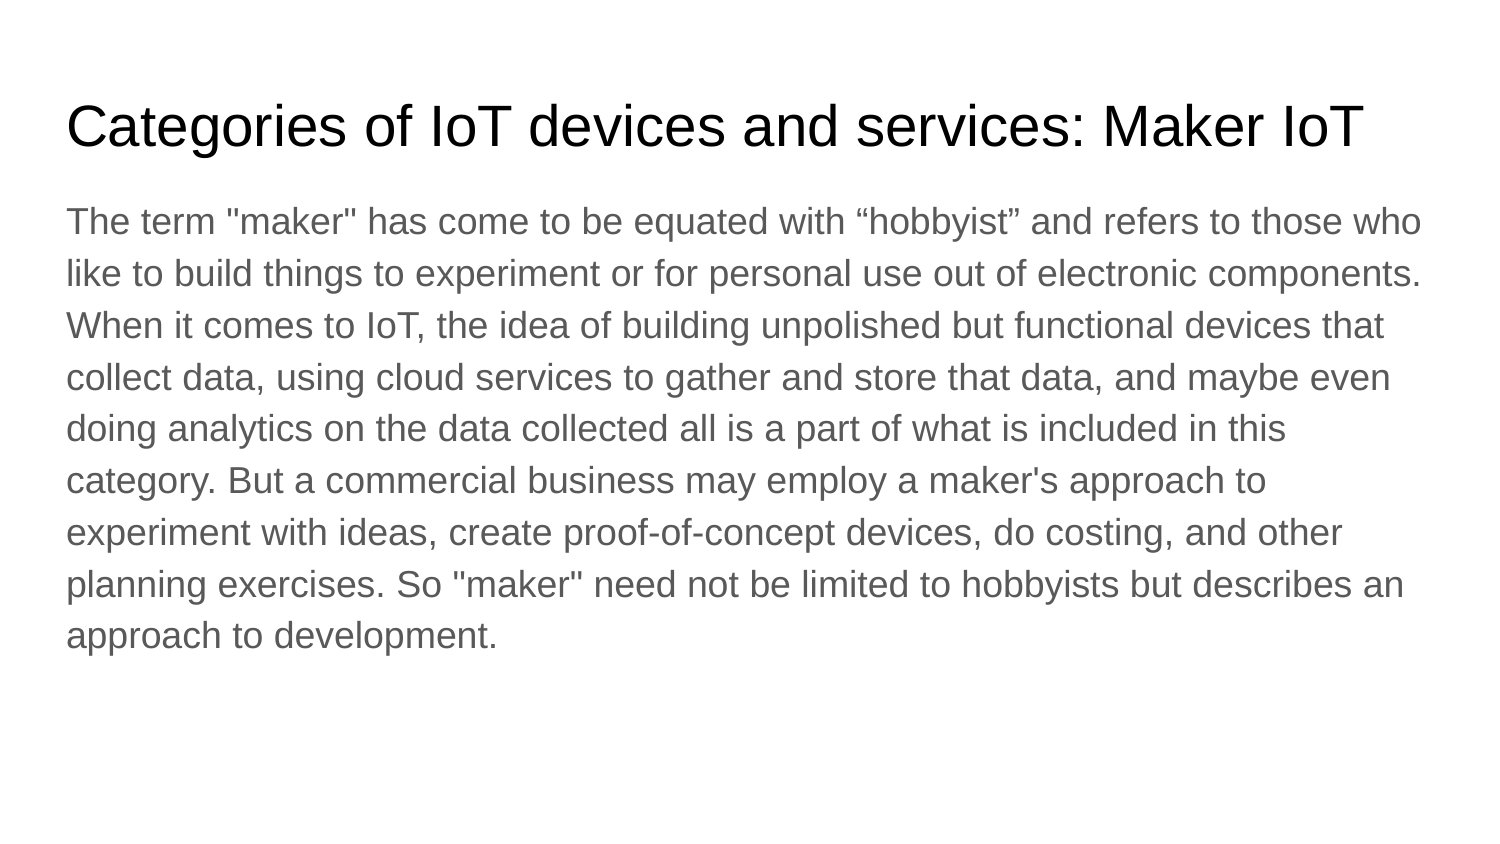

# Categories of IoT devices and services: Maker IoT
The term "maker" has come to be equated with “hobbyist” and refers to those who like to build things to experiment or for personal use out of electronic components. When it comes to IoT, the idea of building unpolished but functional devices that collect data, using cloud services to gather and store that data, and maybe even doing analytics on the data collected all is a part of what is included in this category. But a commercial business may employ a maker's approach to experiment with ideas, create proof-of-concept devices, do costing, and other planning exercises. So "maker" need not be limited to hobbyists but describes an approach to development.